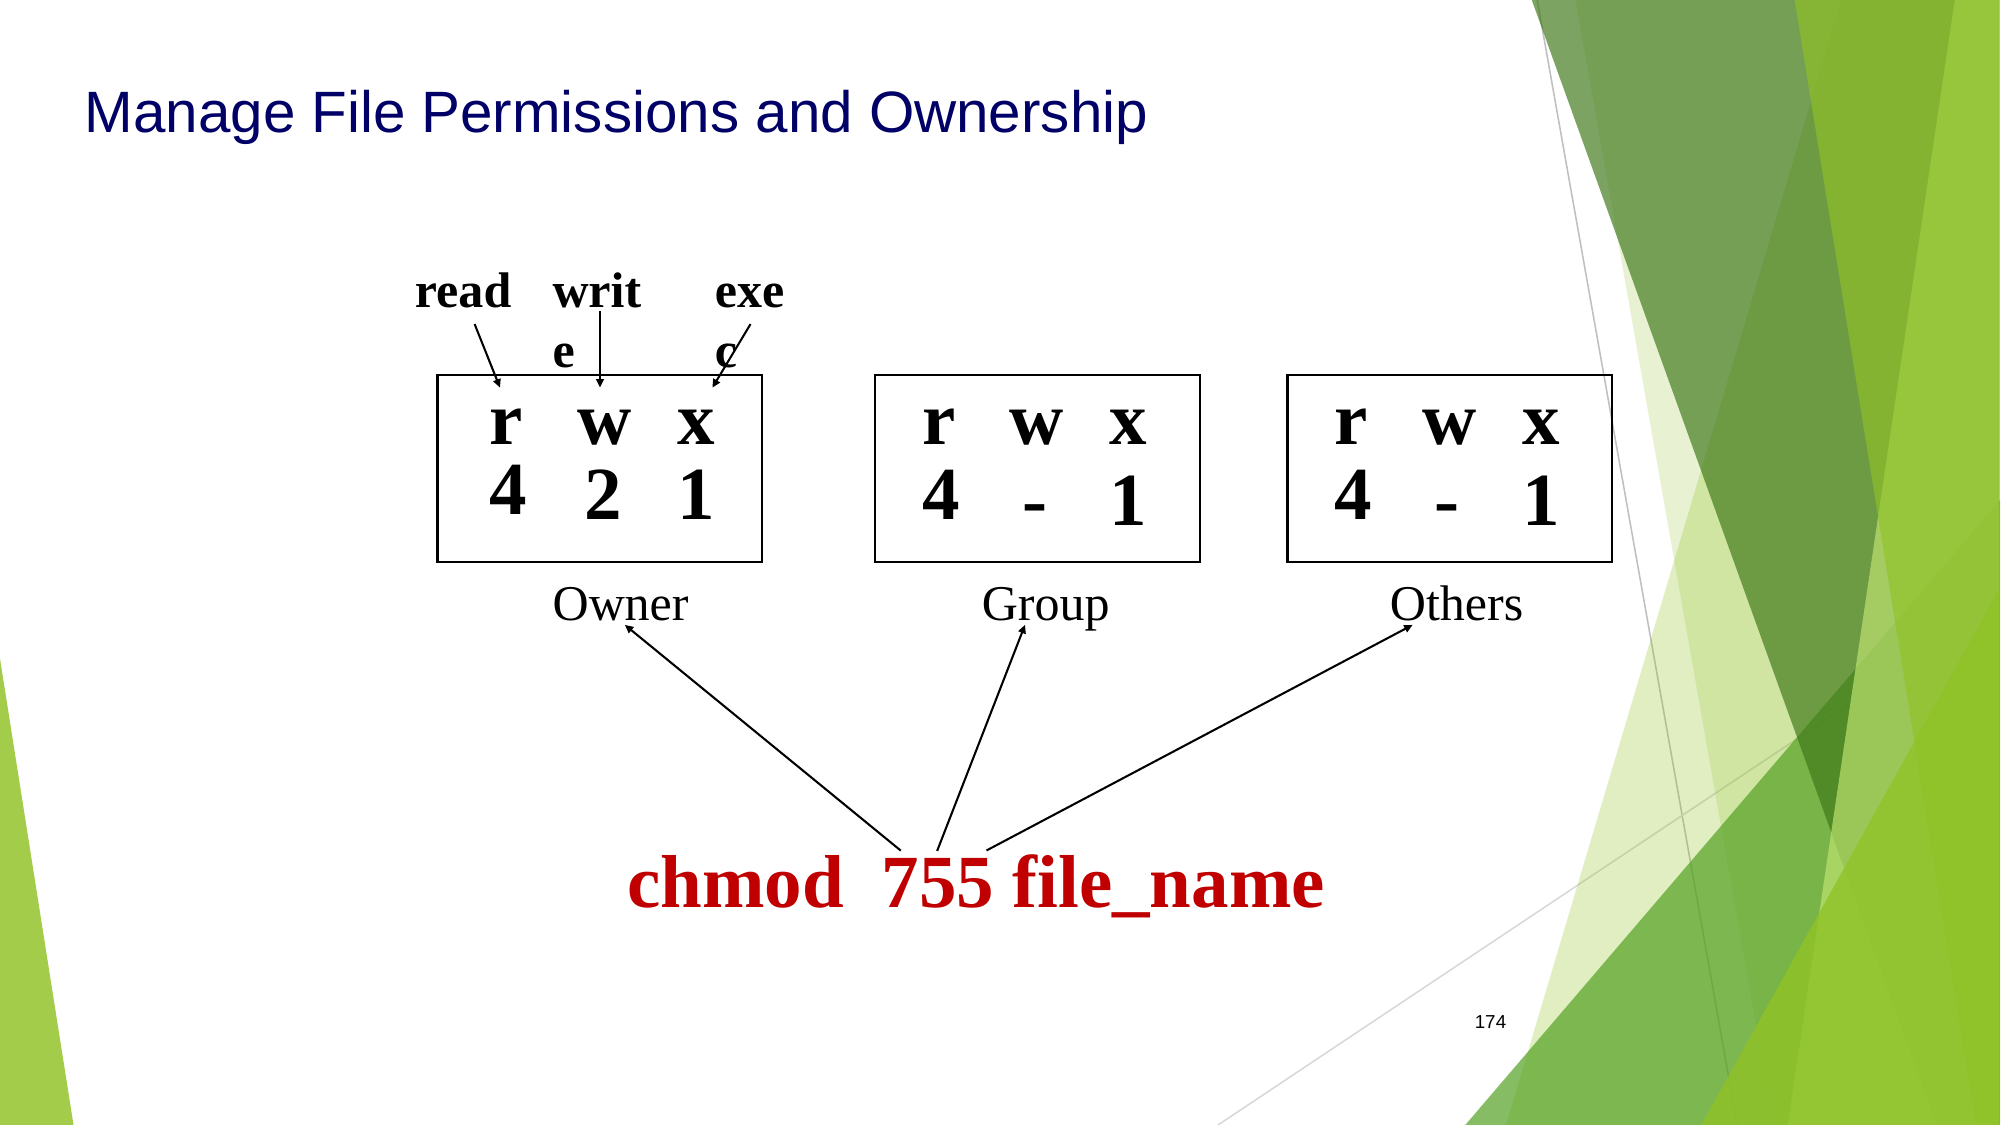

Manage File Permissions and Ownership
read
write
exec
r
w
x
r
w
x
r
w
x

4
2
1
4
4
-
1
-
1
Group
Others
Owner
chmod  755 file_name
174